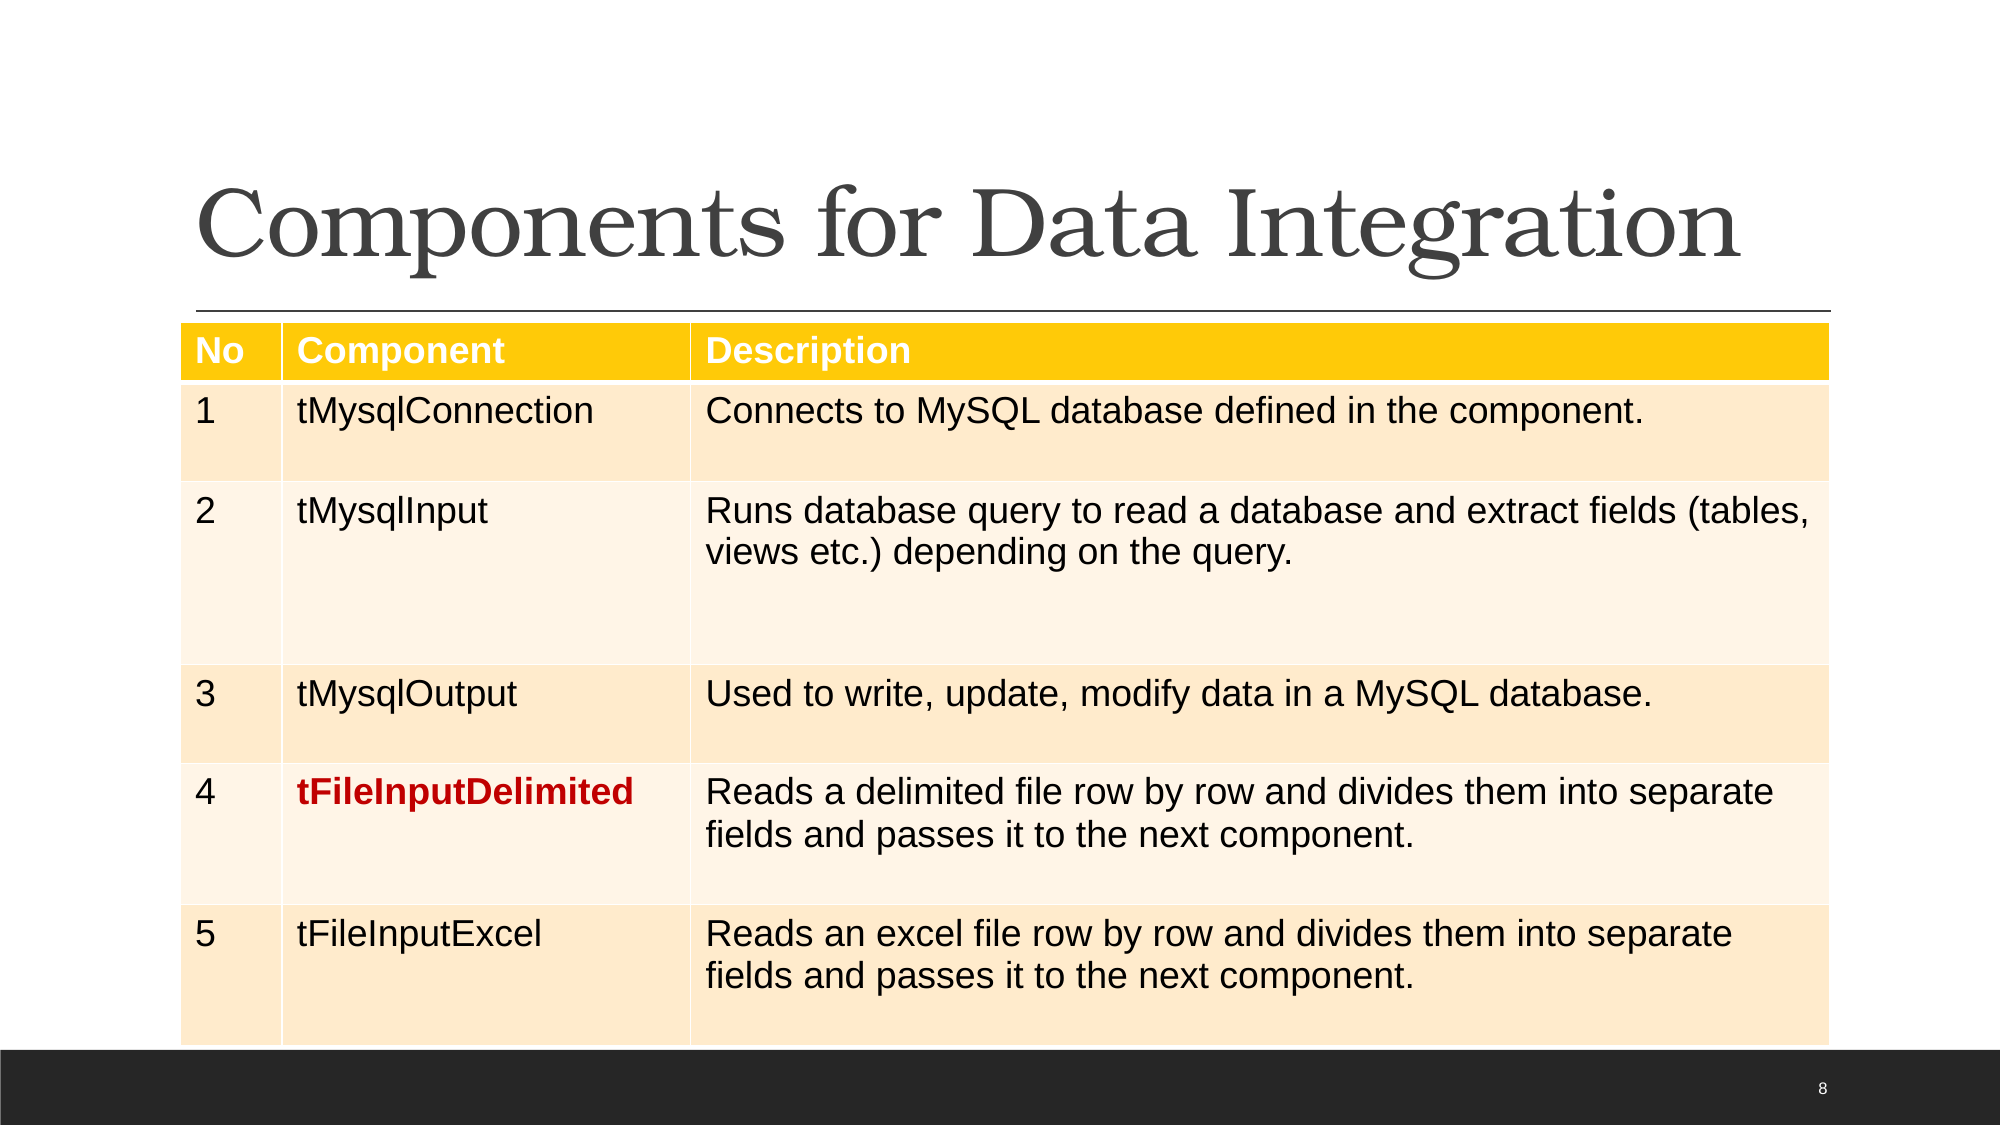

# Components for Data Integration
| No | Component | Description |
| --- | --- | --- |
| 1 | tMysqlConnection | Connects to MySQL database defined in the component. |
| 2 | tMysqlInput | Runs database query to read a database and extract fields (tables, views etc.) depending on the query. |
| 3 | tMysqlOutput | Used to write, update, modify data in a MySQL database. |
| 4 | tFileInputDelimited | Reads a delimited file row by row and divides them into separate fields and passes it to the next component. |
| 5 | tFileInputExcel | Reads an excel file row by row and divides them into separate fields and passes it to the next component. |
8